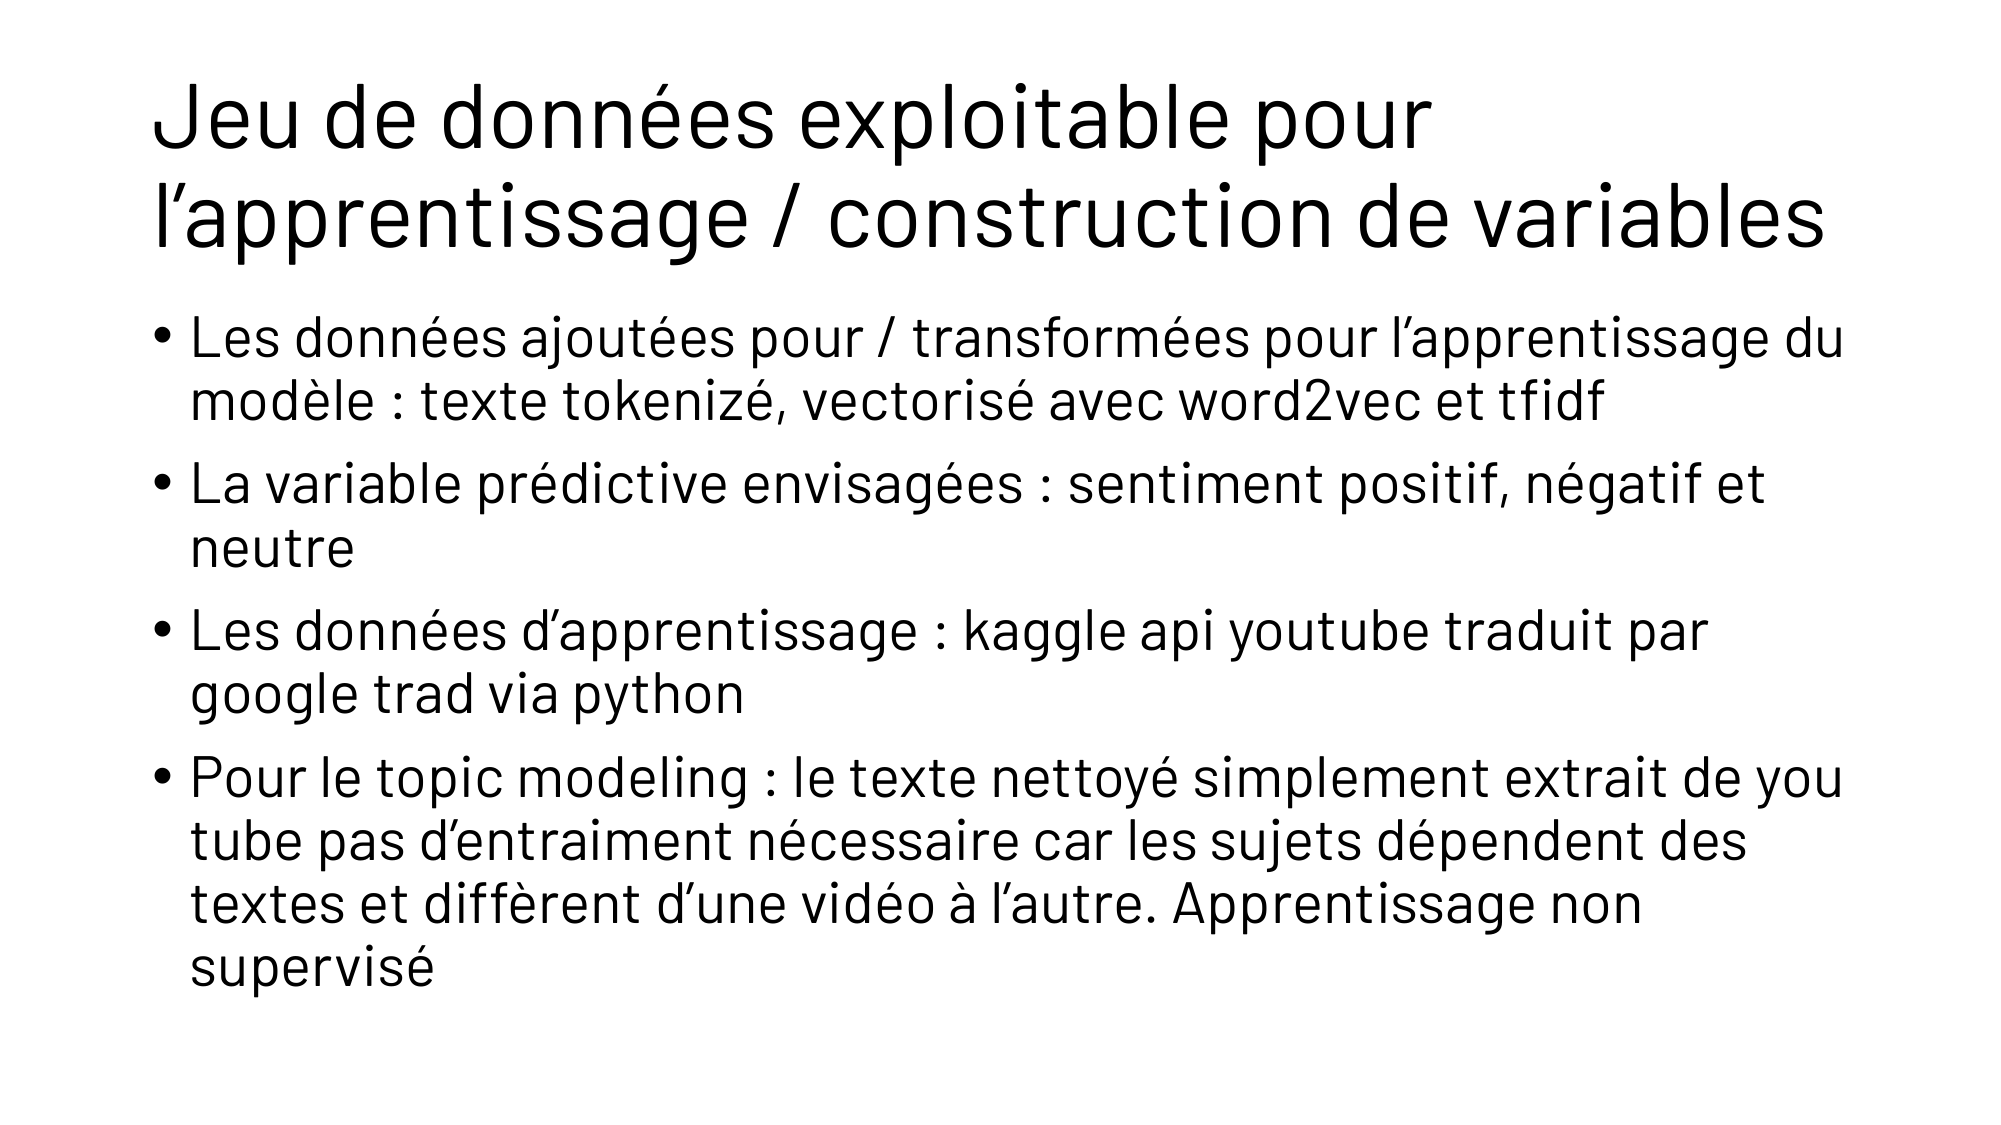

# Jeu de données exploitable pour l’apprentissage / construction de variables
Les données ajoutées pour / transformées pour l’apprentissage du modèle : texte tokenizé, vectorisé avec word2vec et tfidf
La variable prédictive envisagées : sentiment positif, négatif et neutre
Les données d’apprentissage : kaggle api youtube traduit par google trad via python
Pour le topic modeling : le texte nettoyé simplement extrait de you tube pas d’entraiment nécessaire car les sujets dépendent des textes et diffèrent d’une vidéo à l’autre. Apprentissage non supervisé